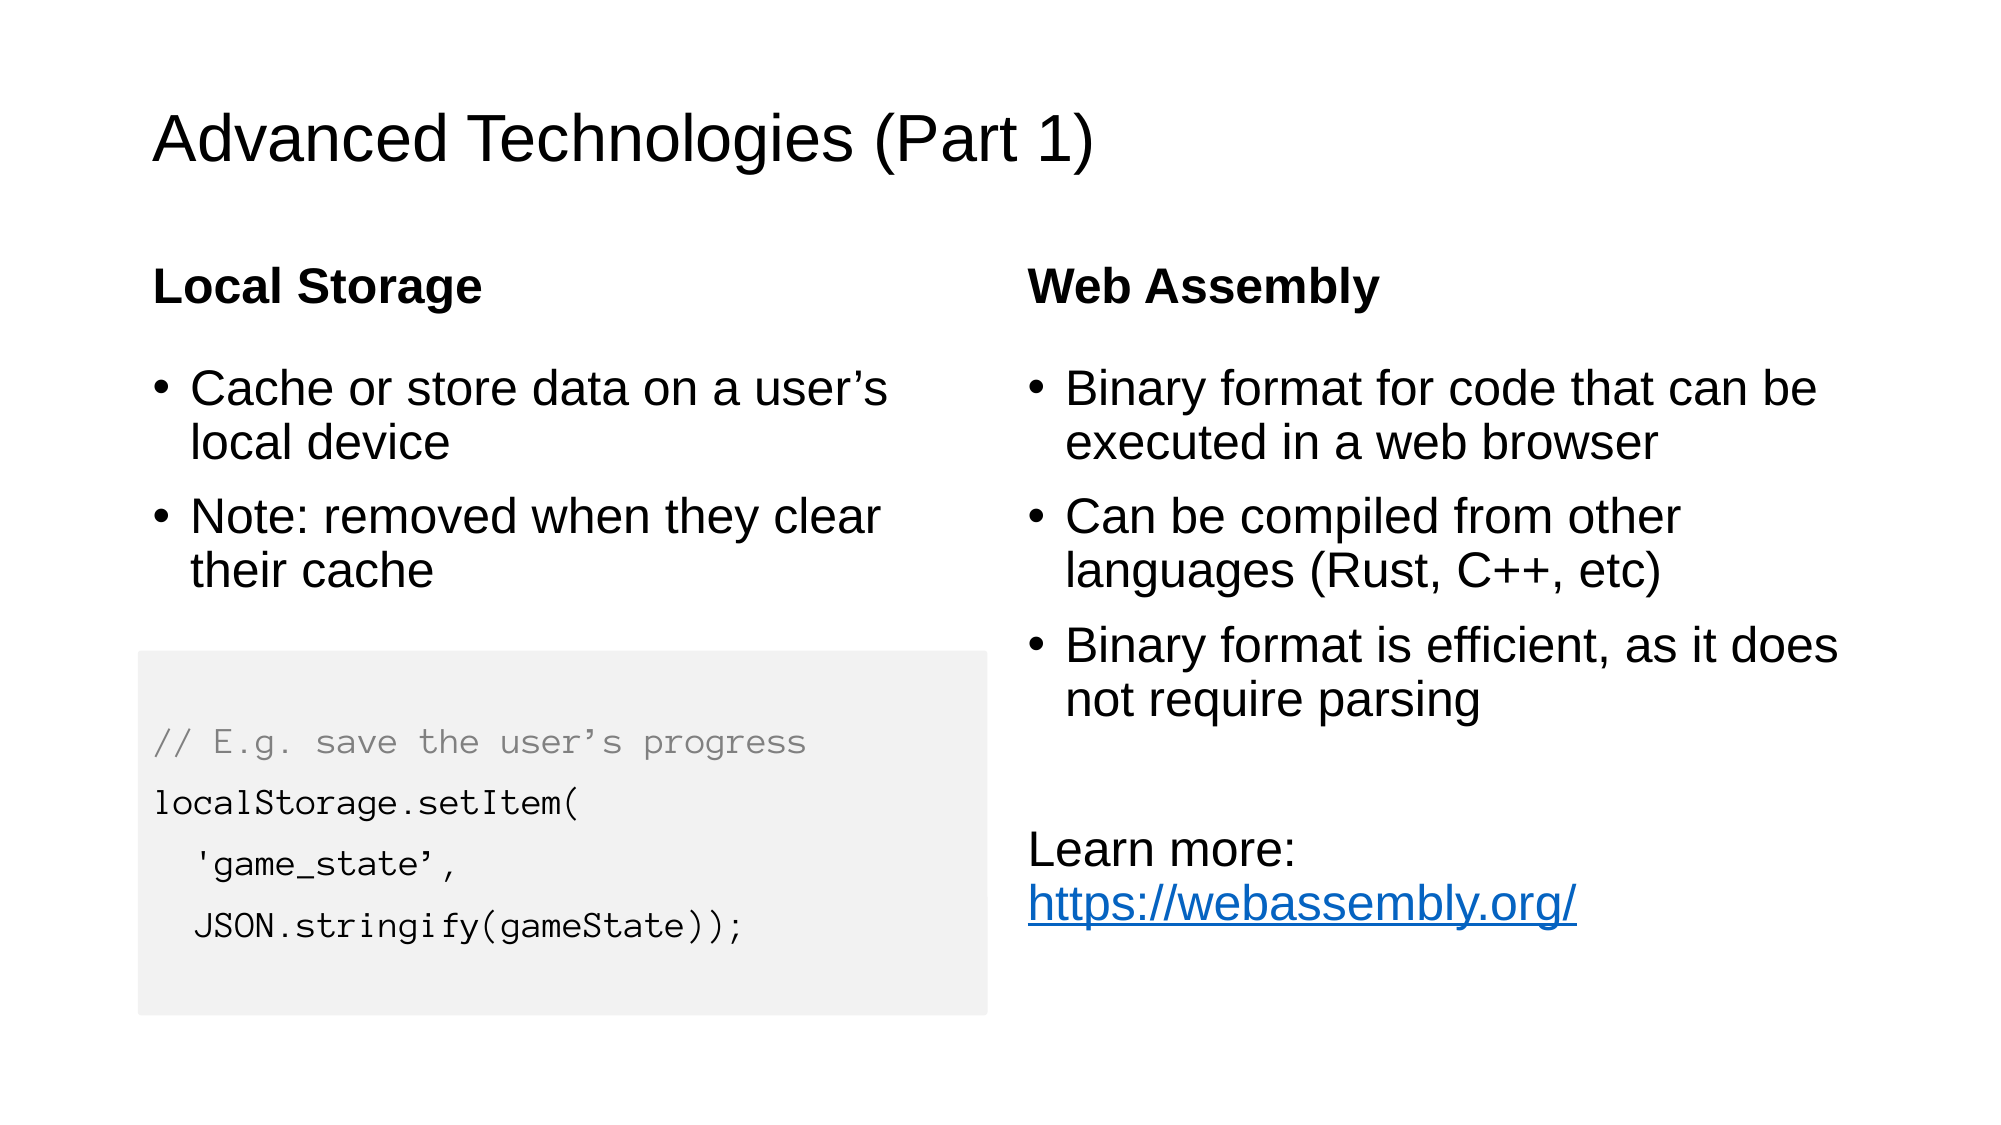

# Advanced Technologies (Part 1)
Local Storage
Web Assembly
Cache or store data on a user’s local device
Note: removed when they clear their cache
Binary format for code that can be executed in a web browser
Can be compiled from other languages (Rust, C++, etc)
Binary format is efficient, as it does not require parsing

Learn more: https://webassembly.org/
// E.g. save the user’s progress
localStorage.setItem(
  'game_state’,
  JSON.stringify(gameState));